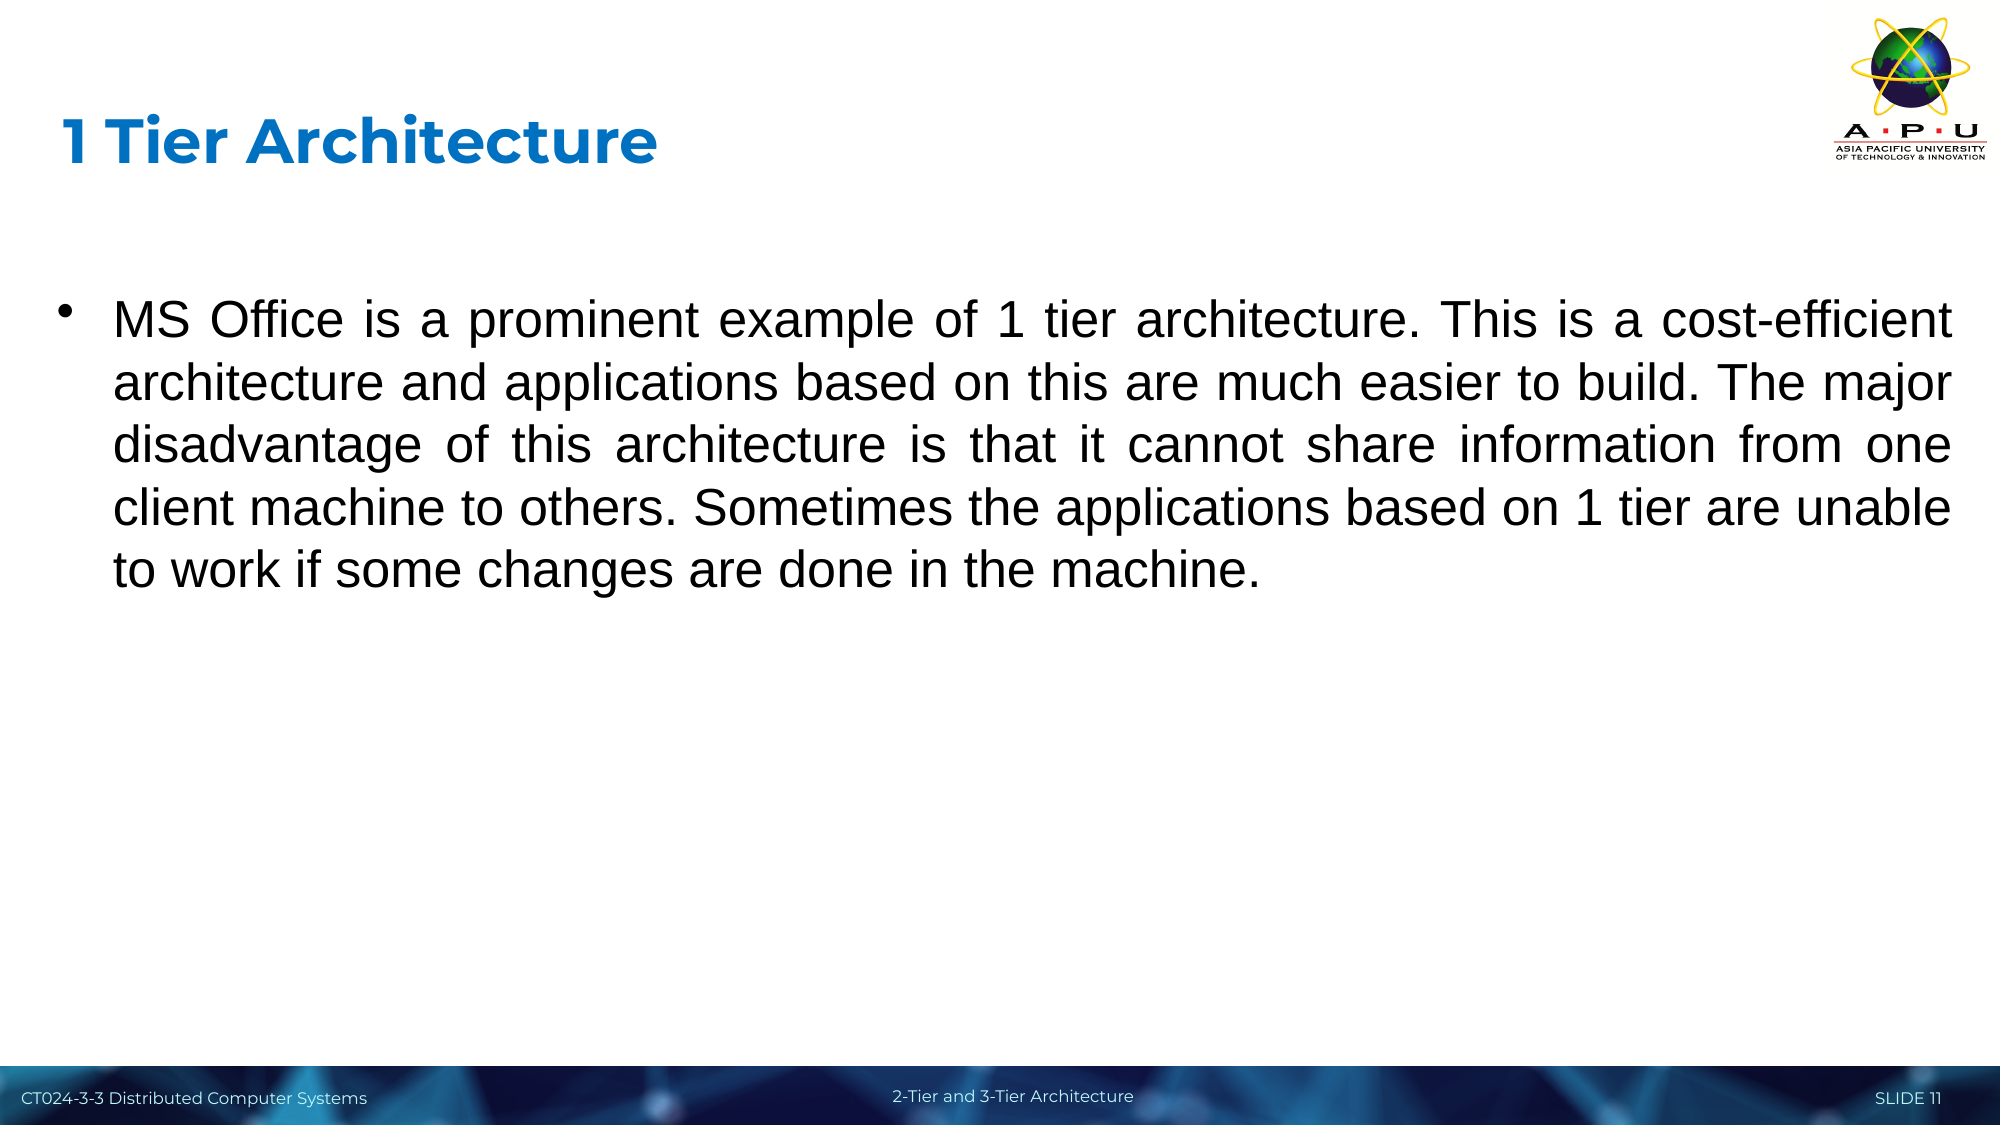

# 1 Tier Architecture
MS Office is a prominent example of 1 tier architecture. This is a cost-efficient architecture and applications based on this are much easier to build. The major disadvantage of this architecture is that it cannot share information from one client machine to others. Sometimes the applications based on 1 tier are unable to work if some changes are done in the machine.